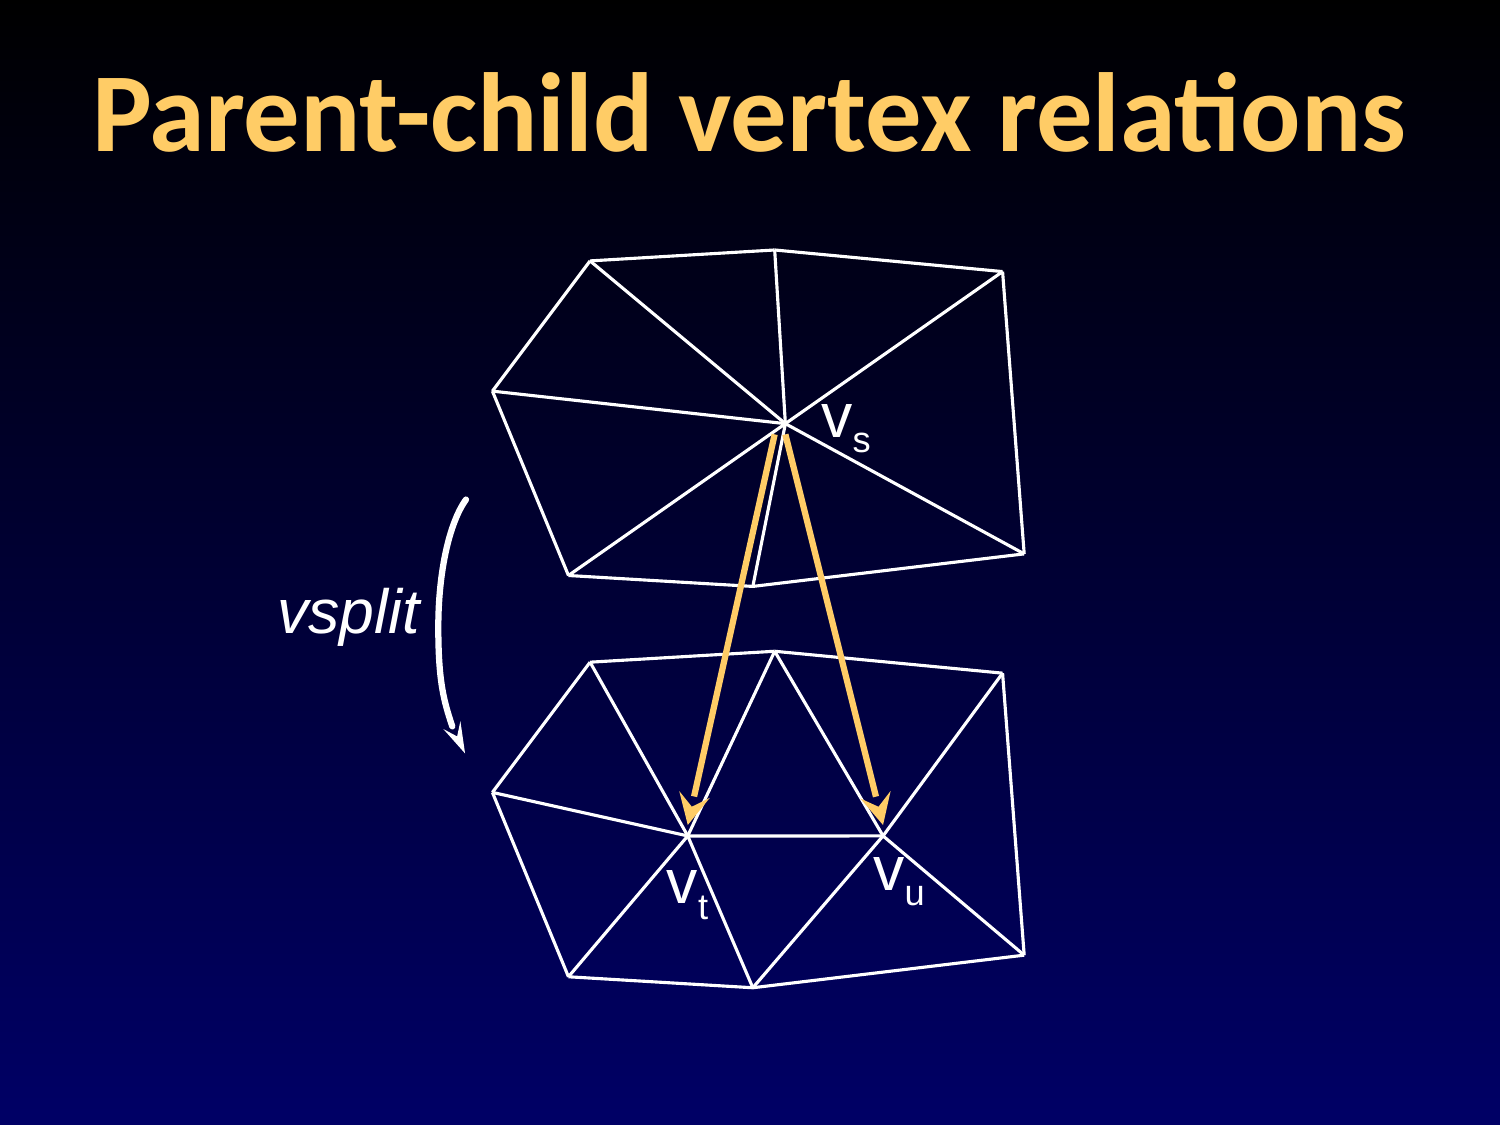

# Parent-child vertex relations

vs

vsplit

vu

vt